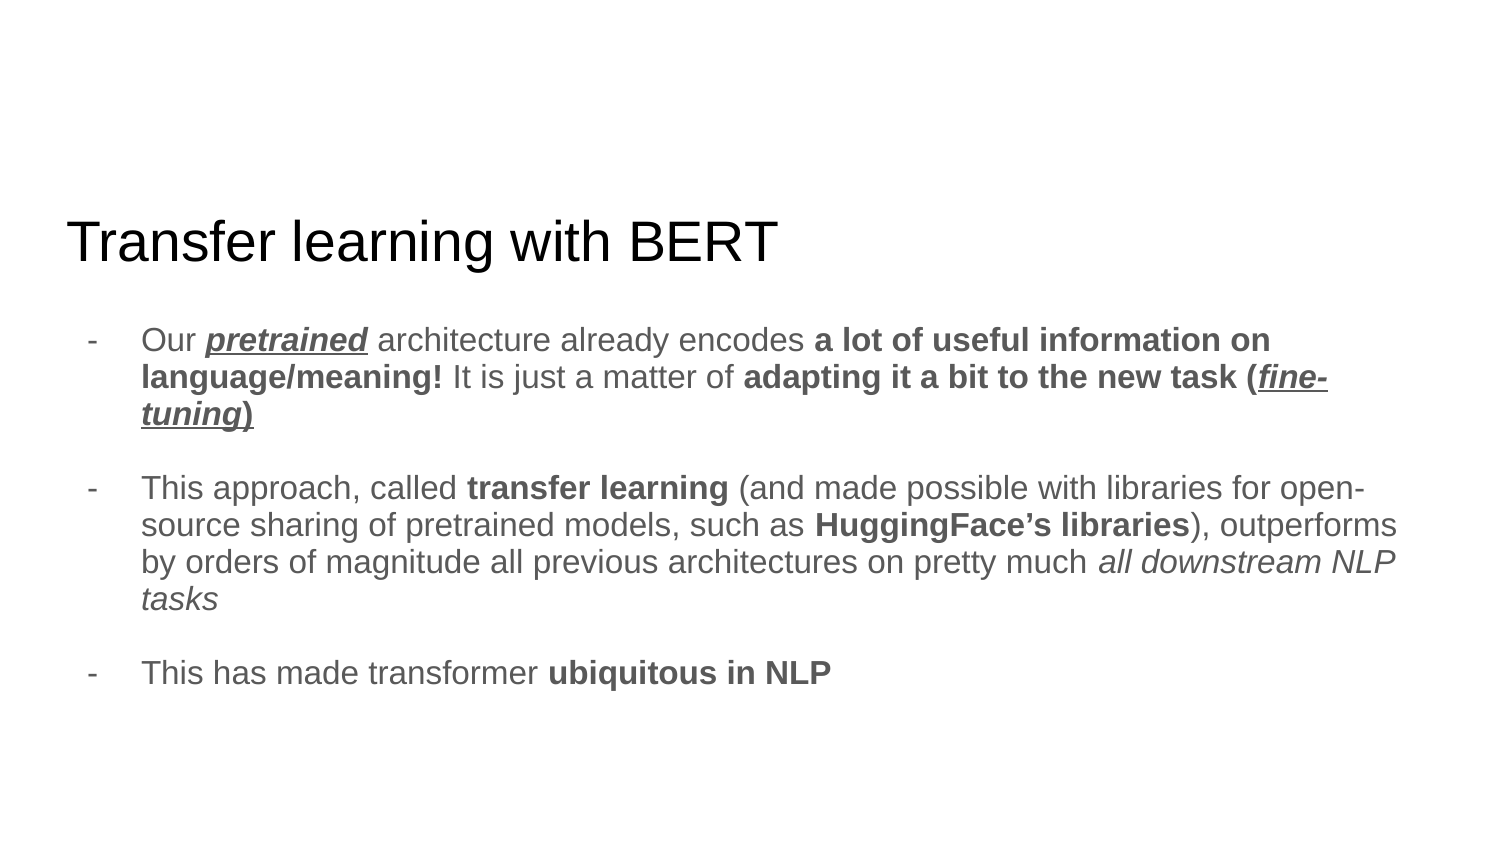

# Transfer learning with BERT
Our pretrained architecture already encodes a lot of useful information on language/meaning! It is just a matter of adapting it a bit to the new task (fine-tuning)

This approach, called transfer learning (and made possible with libraries for open-source sharing of pretrained models, such as HuggingFace’s libraries), outperforms by orders of magnitude all previous architectures on pretty much all downstream NLP tasks

This has made transformer ubiquitous in NLP